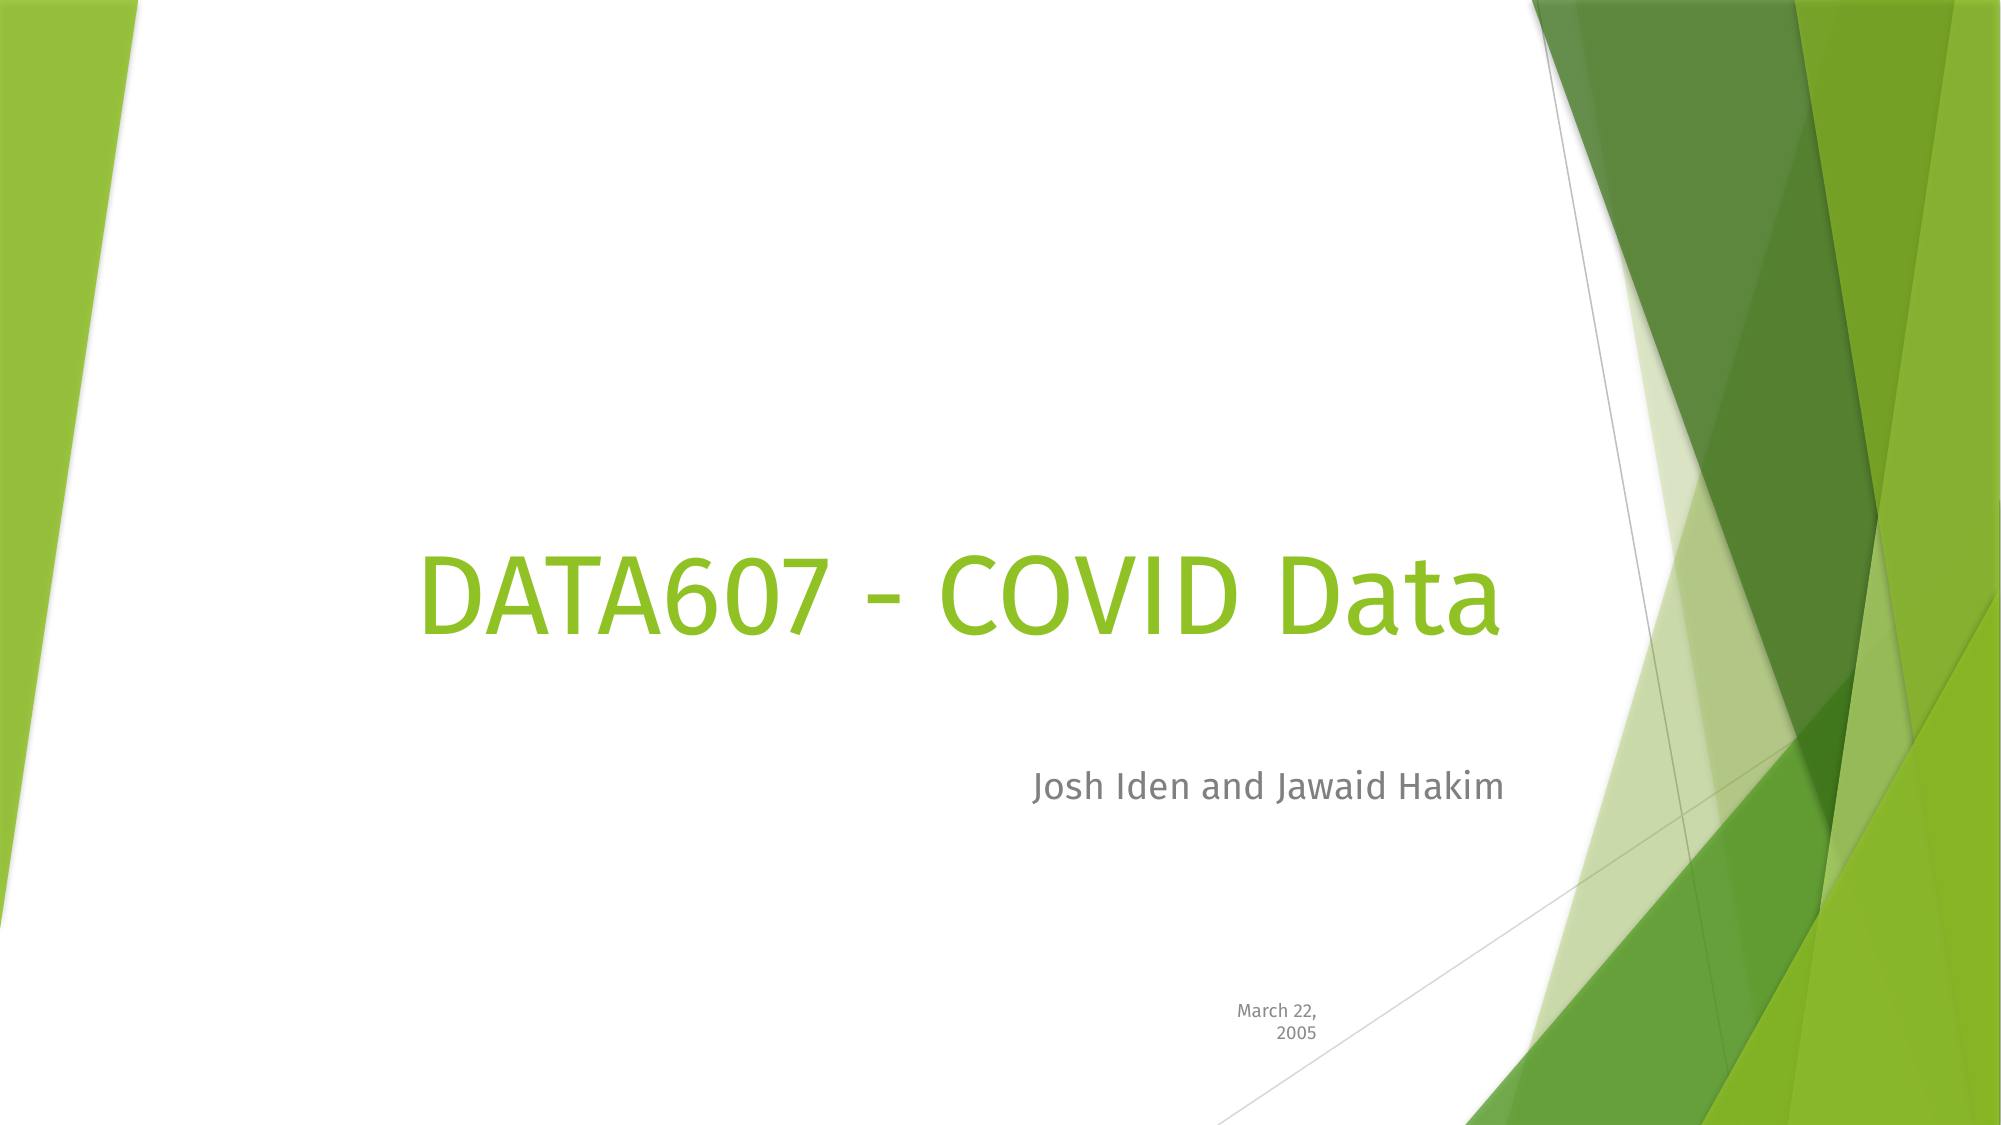

# DATA607 - COVID Data
Josh Iden and Jawaid Hakim
March 22, 2005